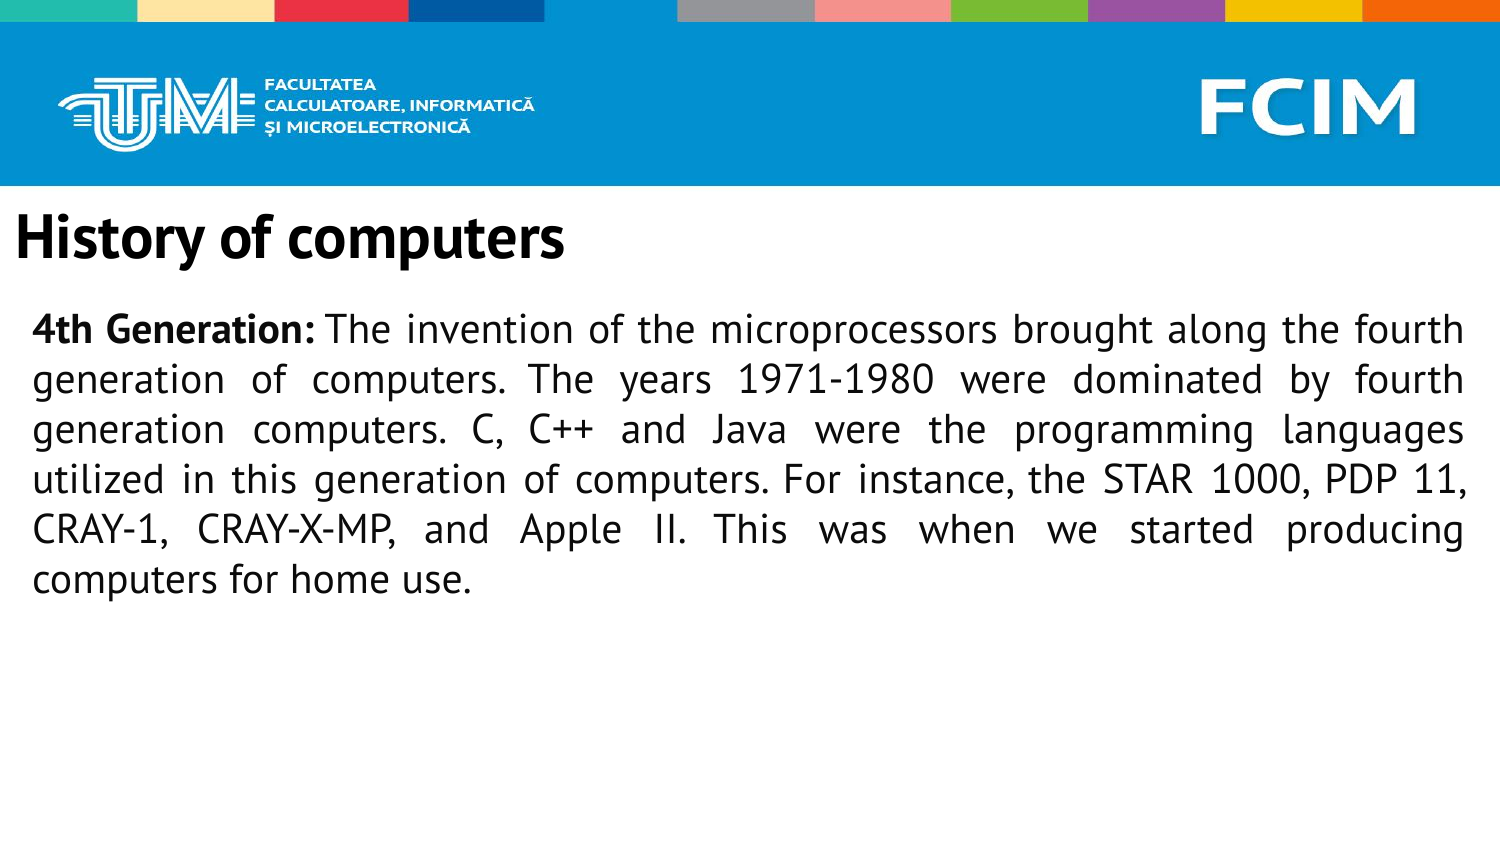

# History of computers
4th Generation: The invention of the microprocessors brought along the fourth generation of computers. The years 1971-1980 were dominated by fourth generation computers. C, C++ and Java were the programming languages utilized in this generation of computers. For instance, the STAR 1000, PDP 11, CRAY-1, CRAY-X-MP, and Apple II. This was when we started producing computers for home use.